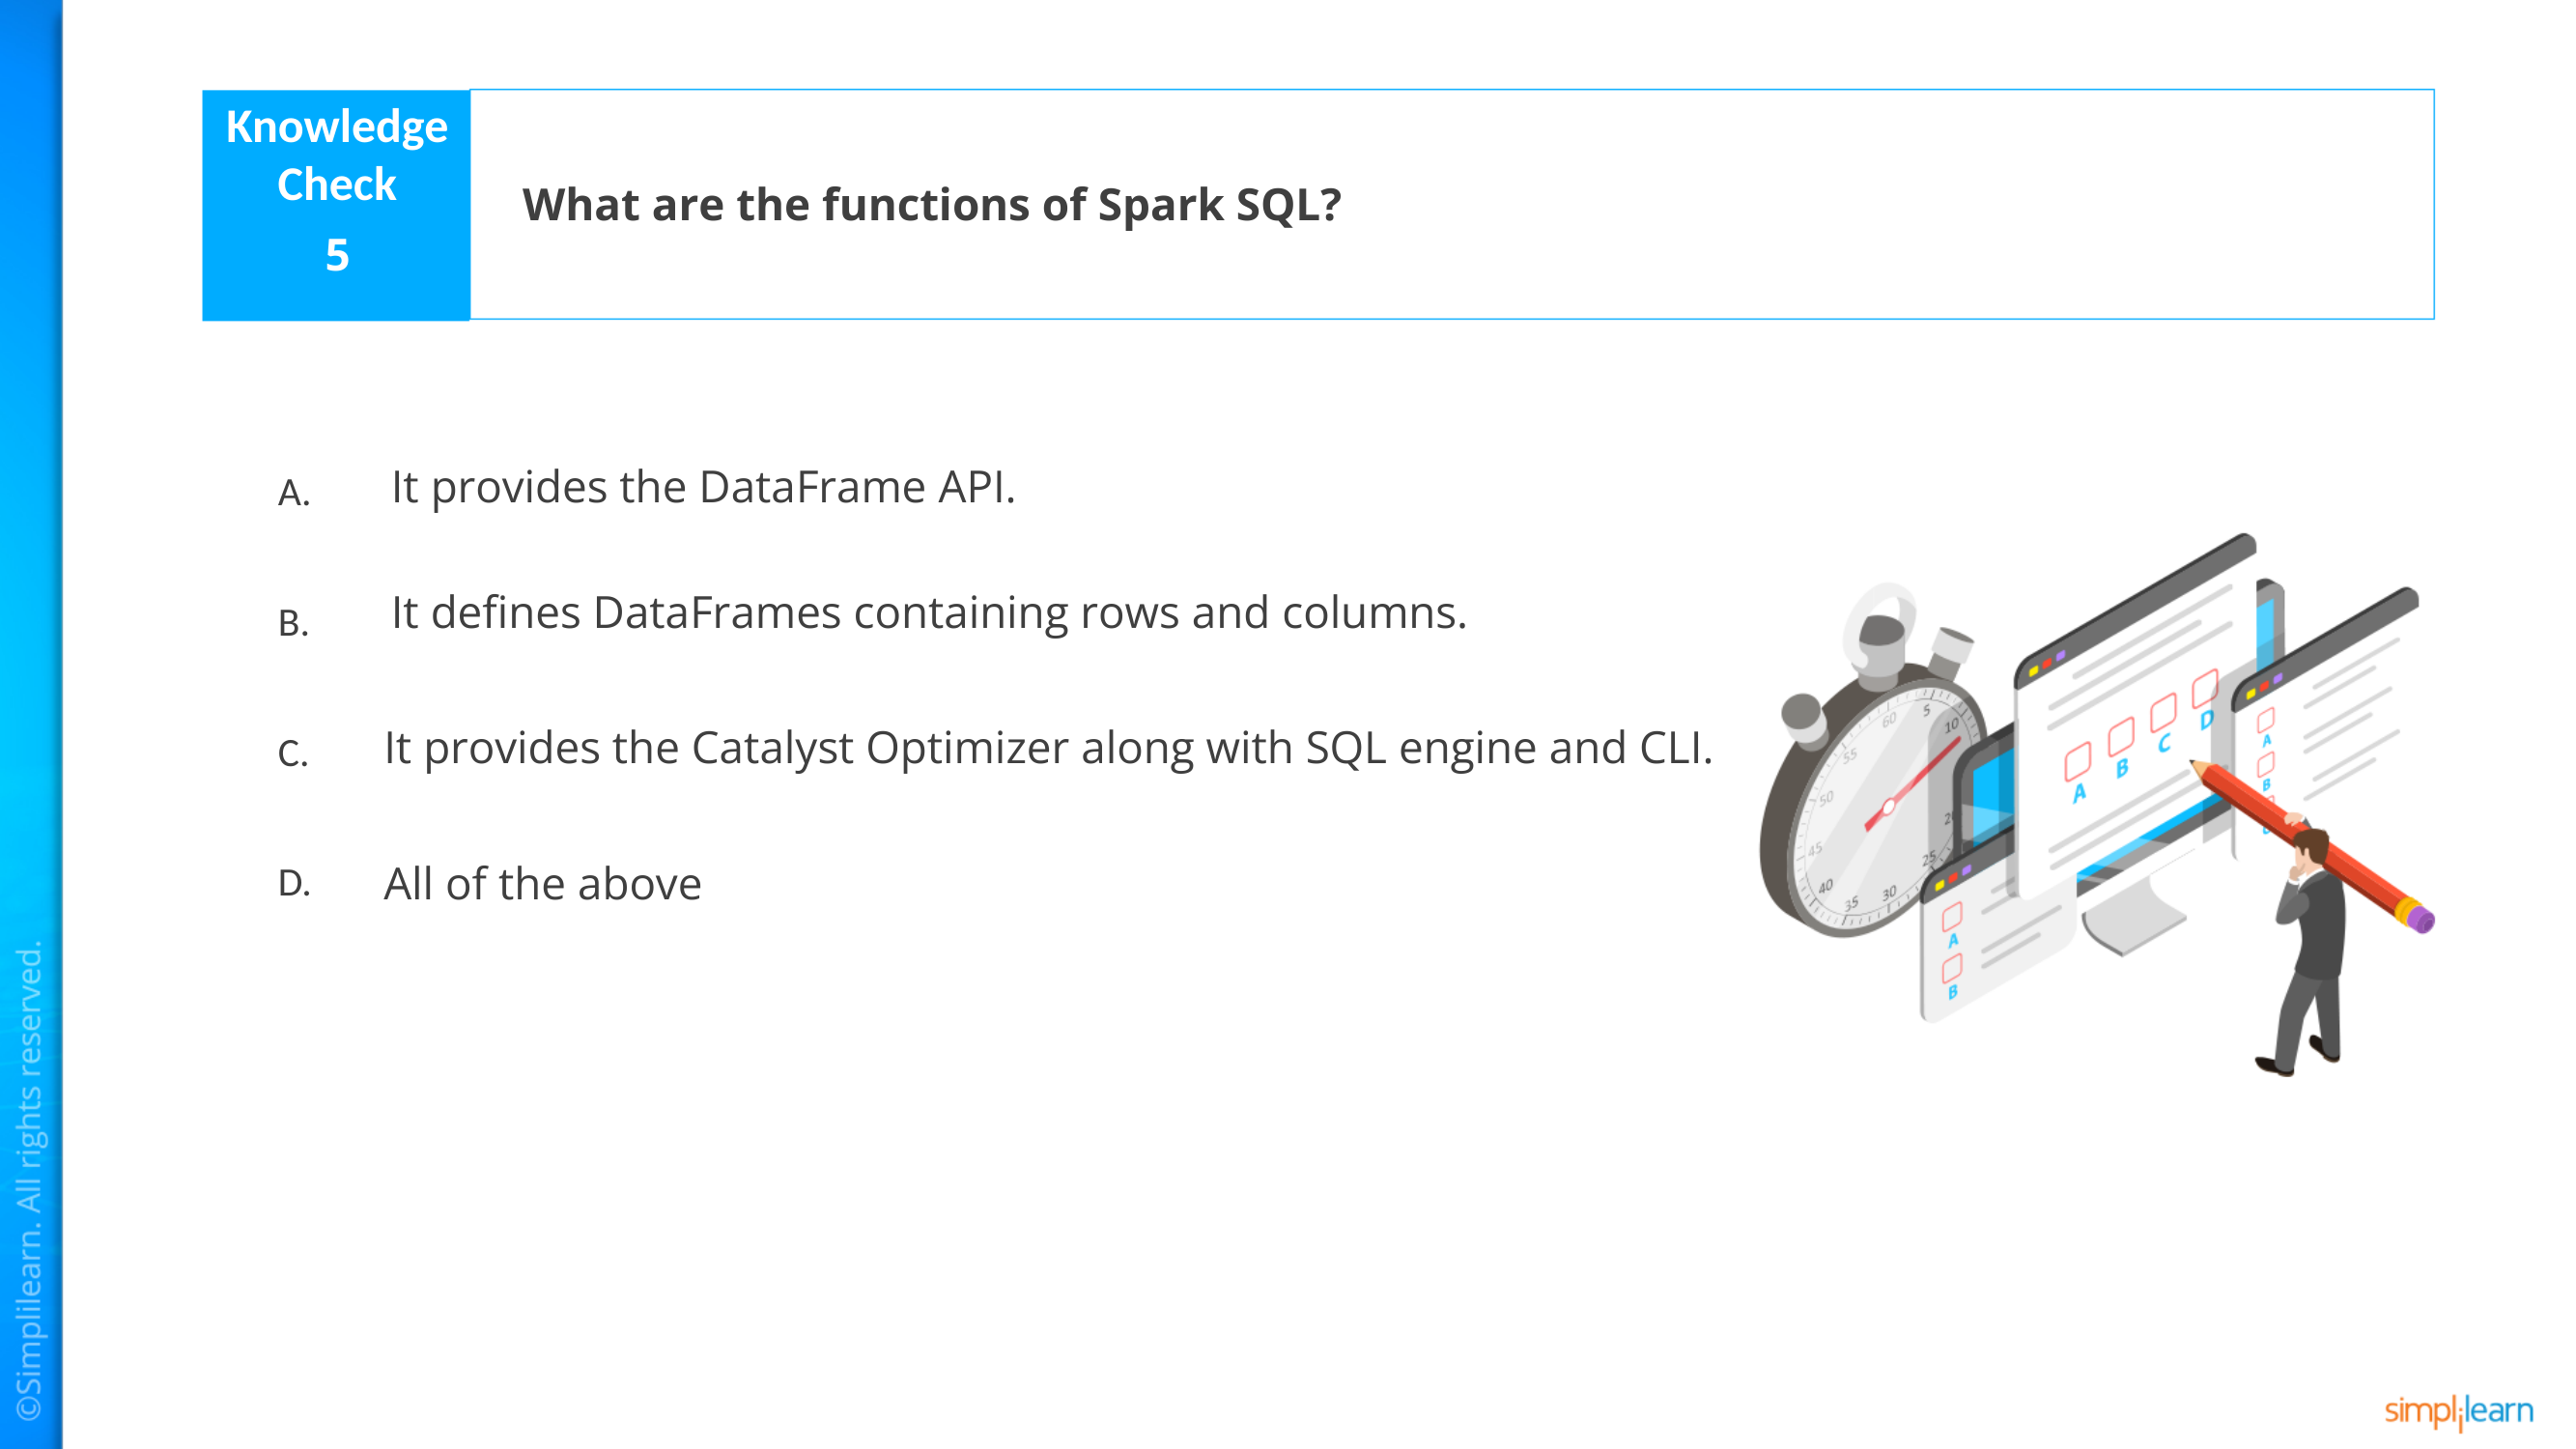

What are the functions of Spark SQL?
5
It provides the DataFrame API.
It defines DataFrames containing rows and columns.
It provides the Catalyst Optimizer along with SQL engine and CLI.
All of the above